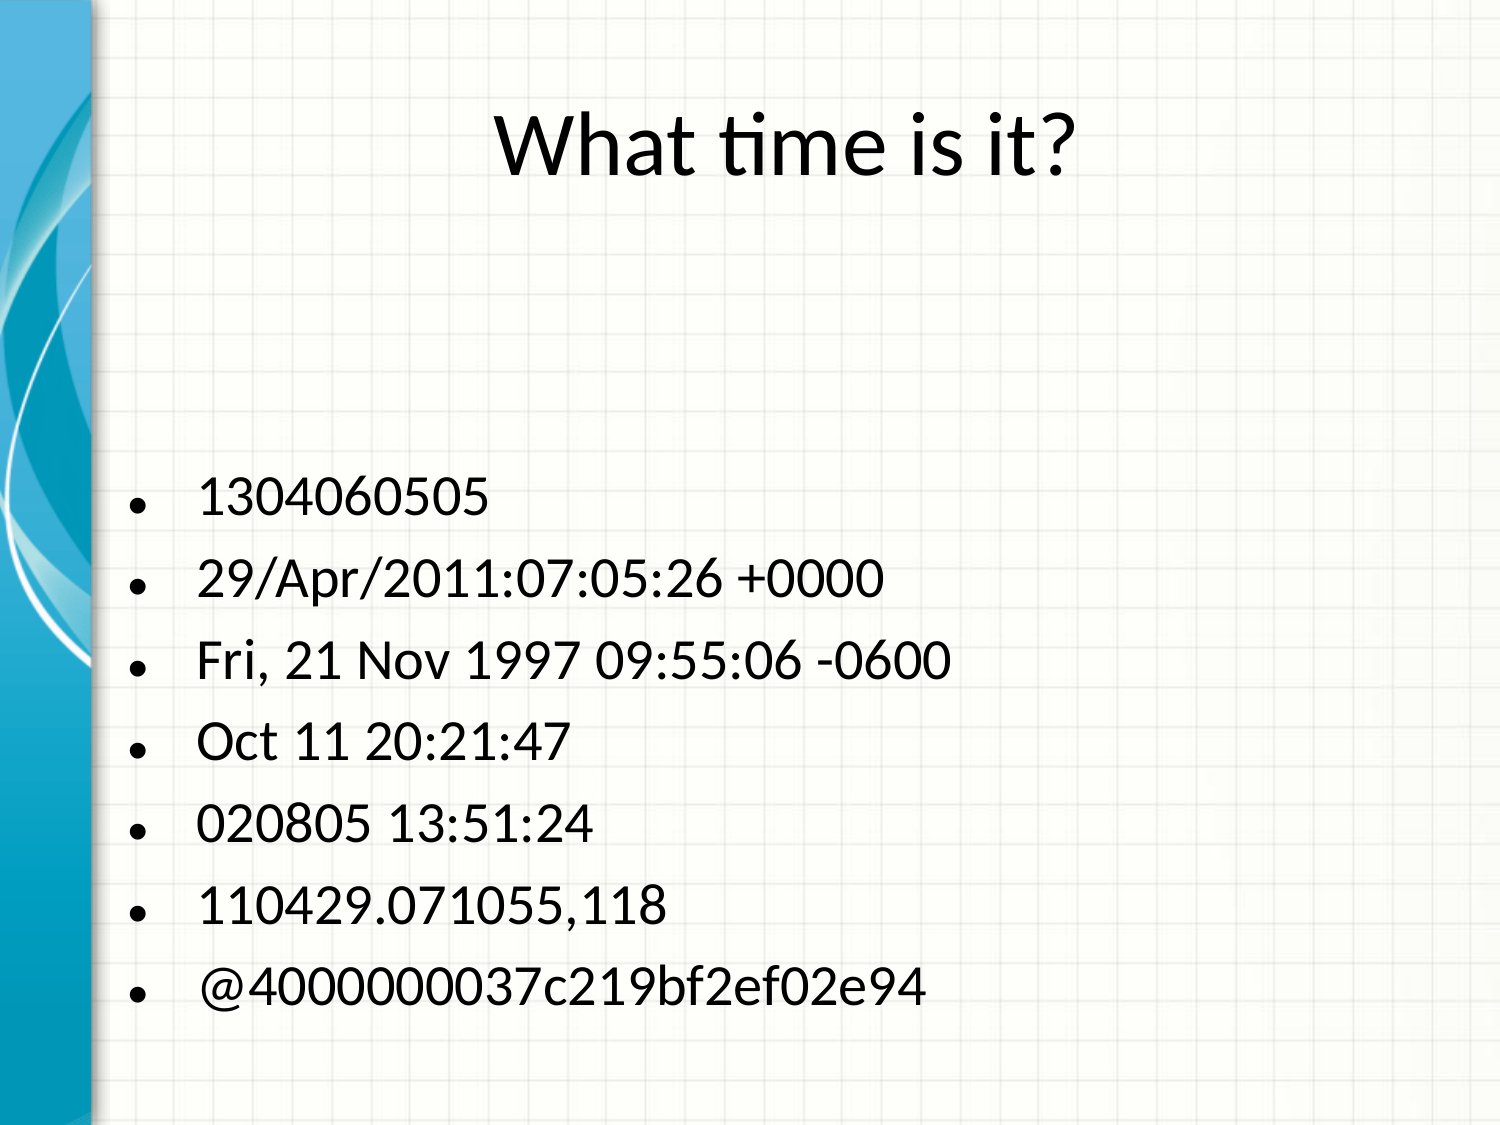

1304060505
29/Apr/2011:07:05:26 +0000
Fri, 21 Nov 1997 09:55:06 -0600
Oct 11 20:21:47
020805 13:51:24
110429.071055,118
@4000000037c219bf2ef02e94
# What time is it?